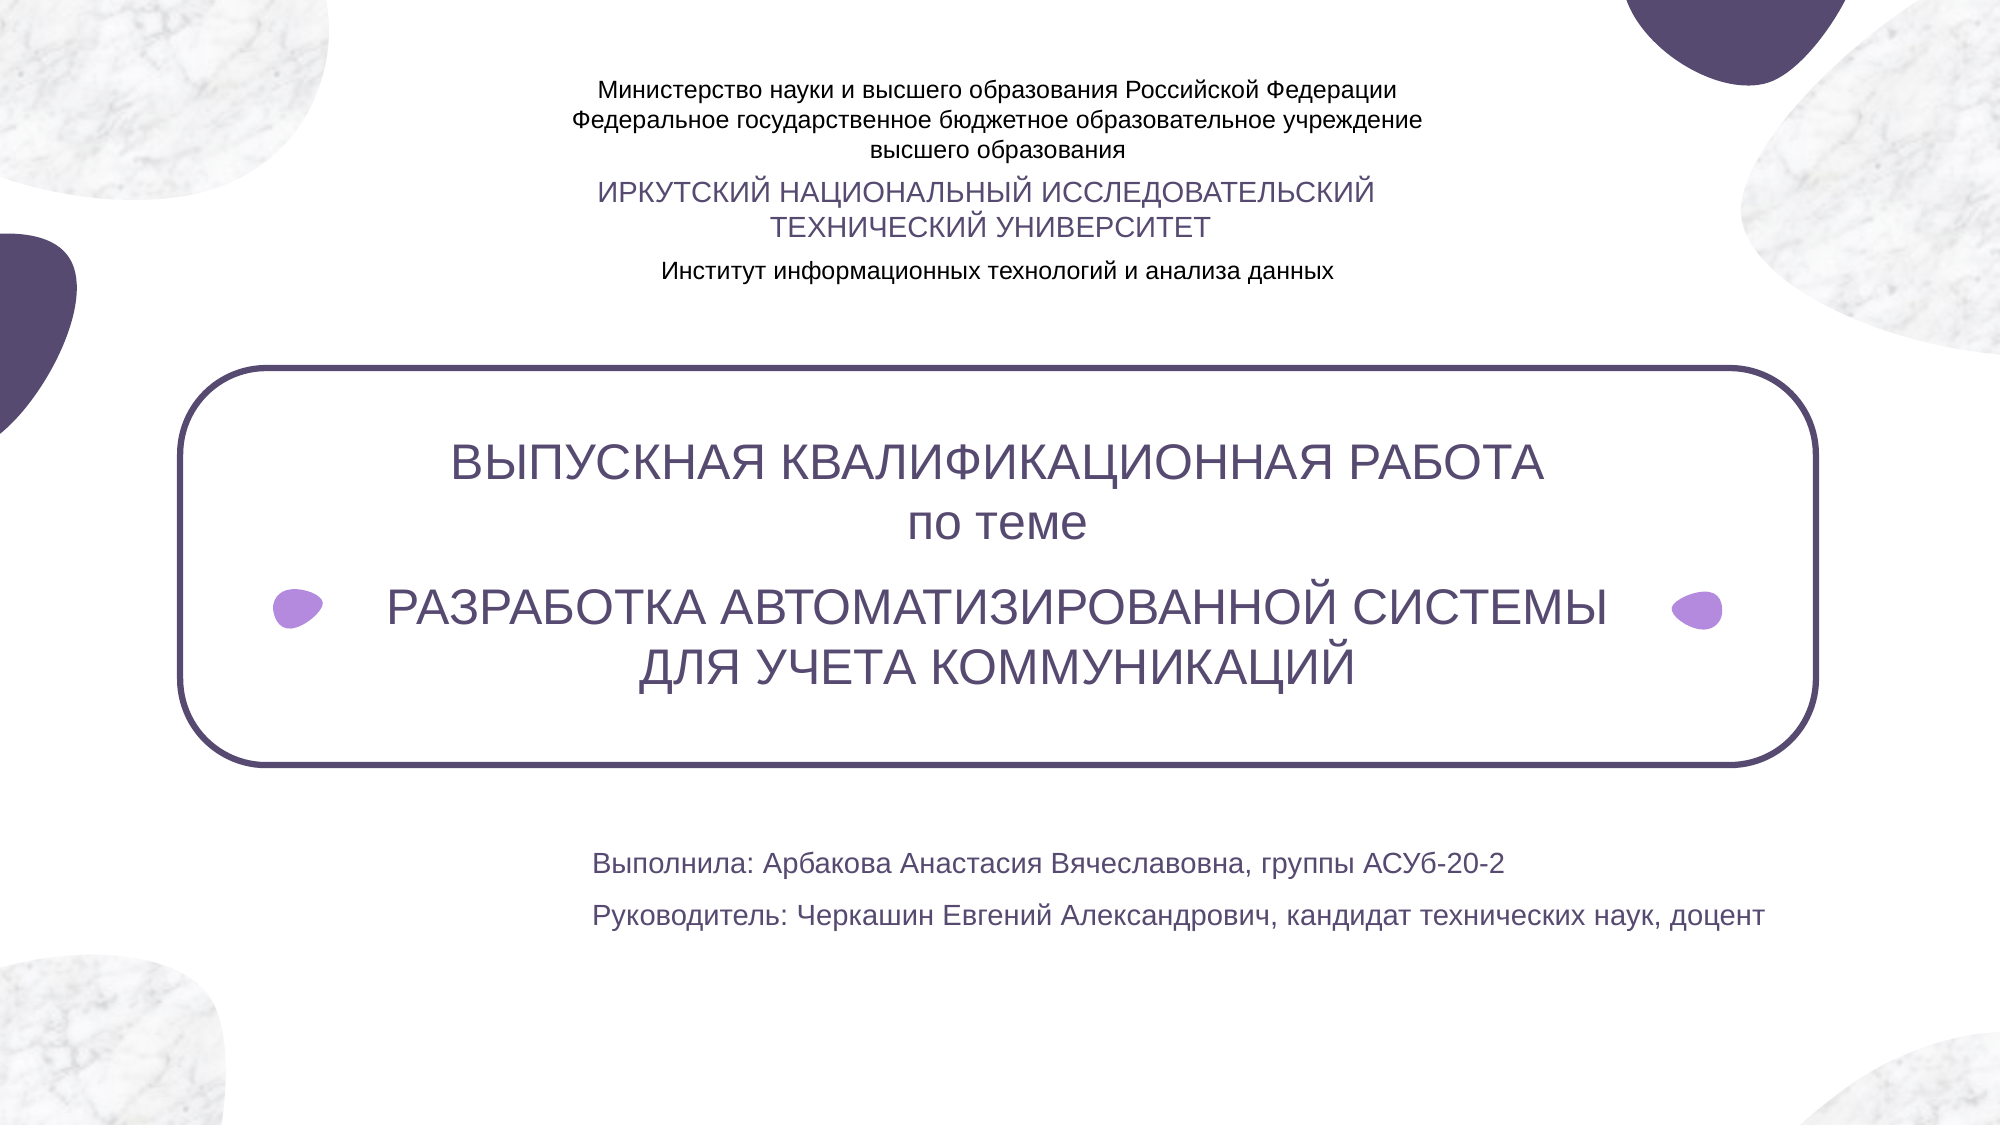

Министерство науки и высшего образования Российской Федерации
Федеральное государственное бюджетное образовательное учреждение
высшего образования

ИРКУТСКИЙ НАЦИОНАЛЬНЫЙ ИССЛЕДОВАТЕЛЬСКИЙ
ТЕХНИЧЕСКИЙ УНИВЕРСИТЕТ

Институт информационных технологий и анализа данных

ВЫПУСКНАЯ КВАЛИФИКАЦИОННАЯ РАБОТА
по теме
РАЗРАБОТКА АВТОМАТИЗИРОВАННОЙ СИСТЕМЫ ДЛЯ УЧЕТА КОММУНИКАЦИЙ

Выполнила: Арбакова Анастасия Вячеславовна, группы АСУб-20-2
Руководитель: Черкашин Евгений Александрович, кандидат технических наук, доцент